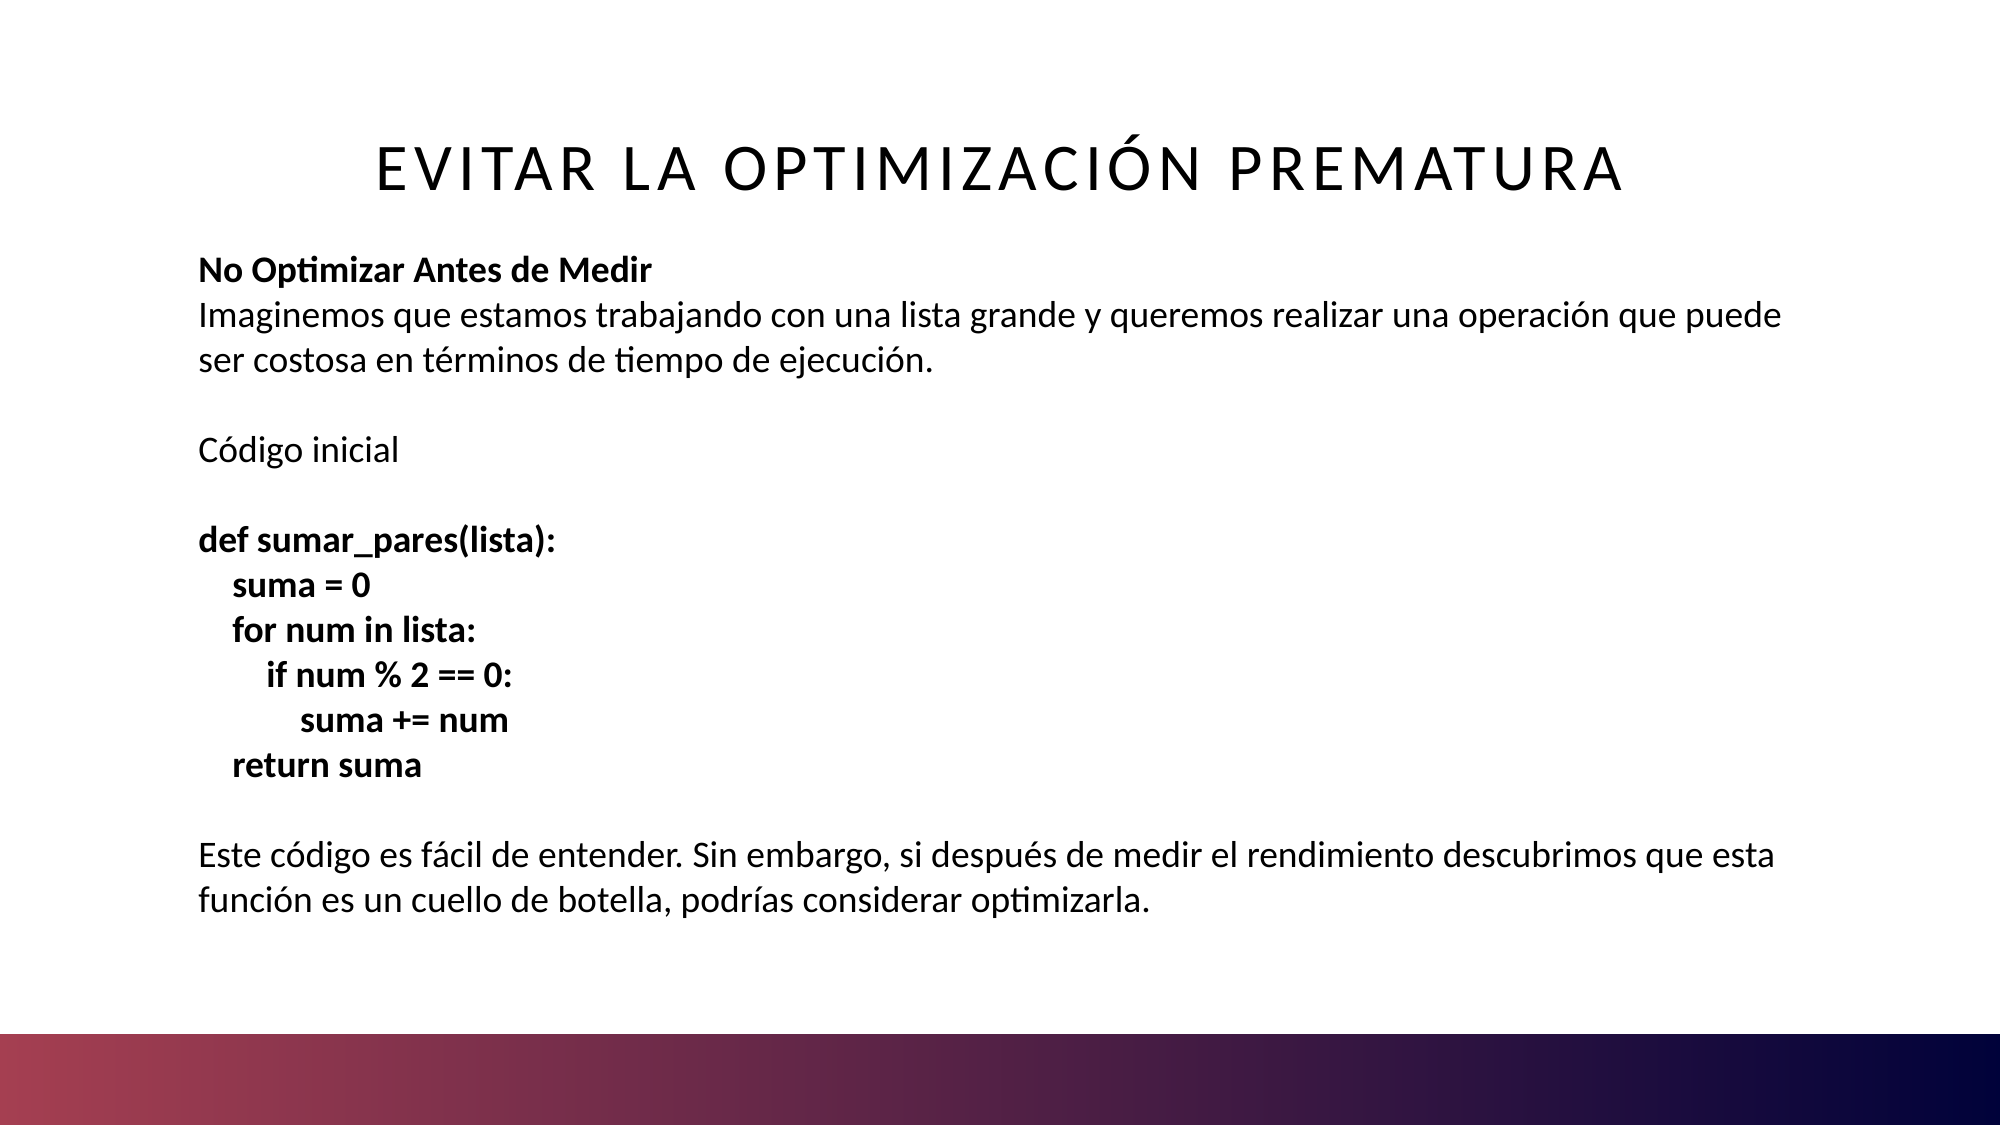

# Evitar la optimización prematura
No Optimizar Antes de Medir
Imaginemos que estamos trabajando con una lista grande y queremos realizar una operación que puede ser costosa en términos de tiempo de ejecución.

Código inicial

def sumar_pares(lista):
    suma = 0
    for num in lista:
        if num % 2 == 0:
            suma += num
    return suma

Este código es fácil de entender. Sin embargo, si después de medir el rendimiento descubrimos que esta función es un cuello de botella, podrías considerar optimizarla.